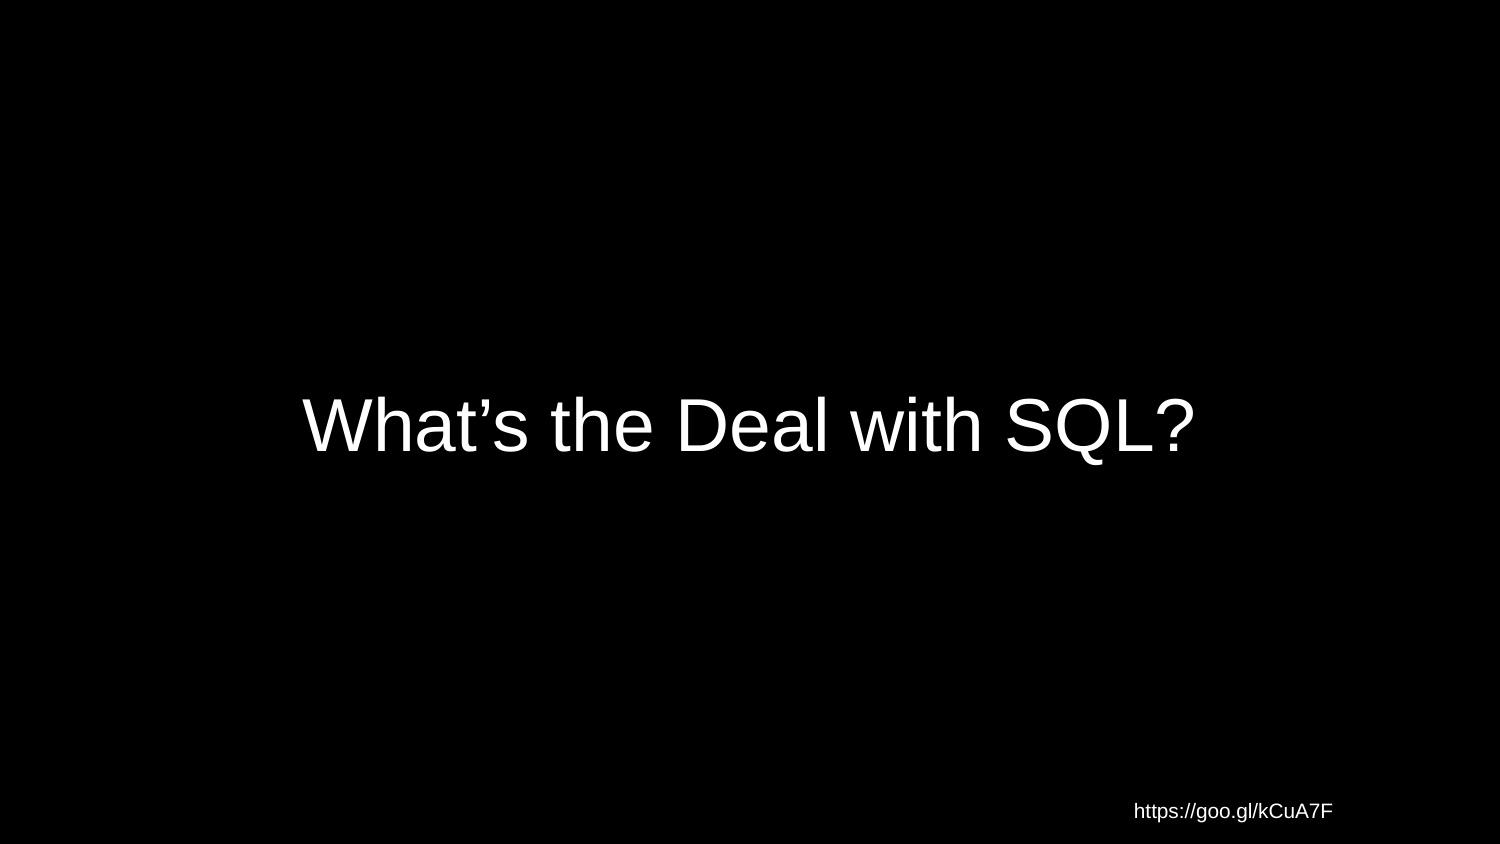

# What’s the Deal with SQL?

https://goo.gl/kCuA7F